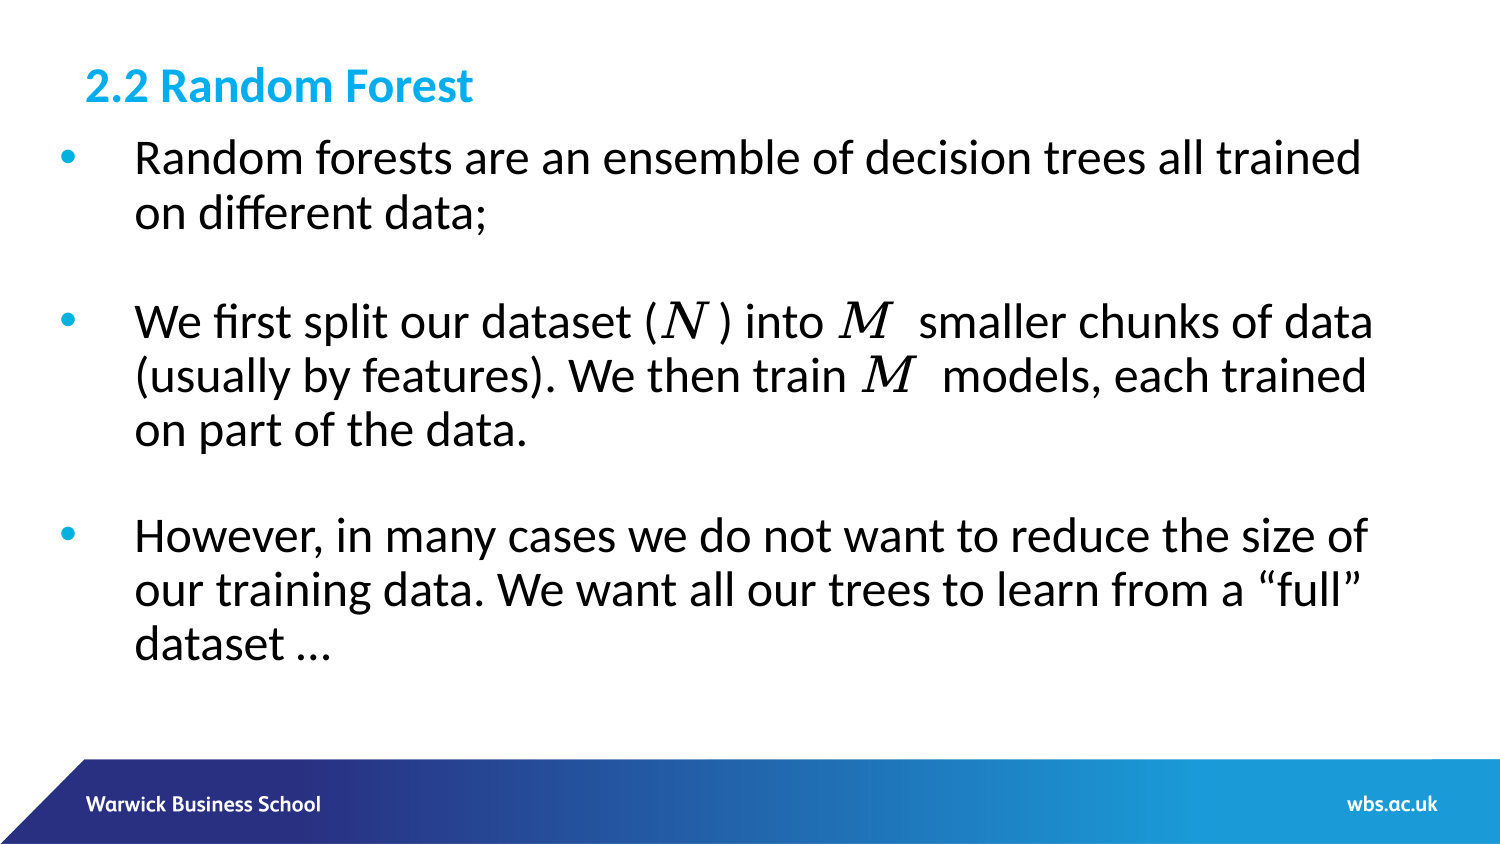

2.2 Random Forest

Random forests are an ensemble of decision trees all trained on different data;
We first split our dataset (N ) into M  smaller chunks of data (usually by features). We then train M  models, each trained on part of the data.
However, in many cases we do not want to reduce the size of our training data. We want all our trees to learn from a “full” dataset …